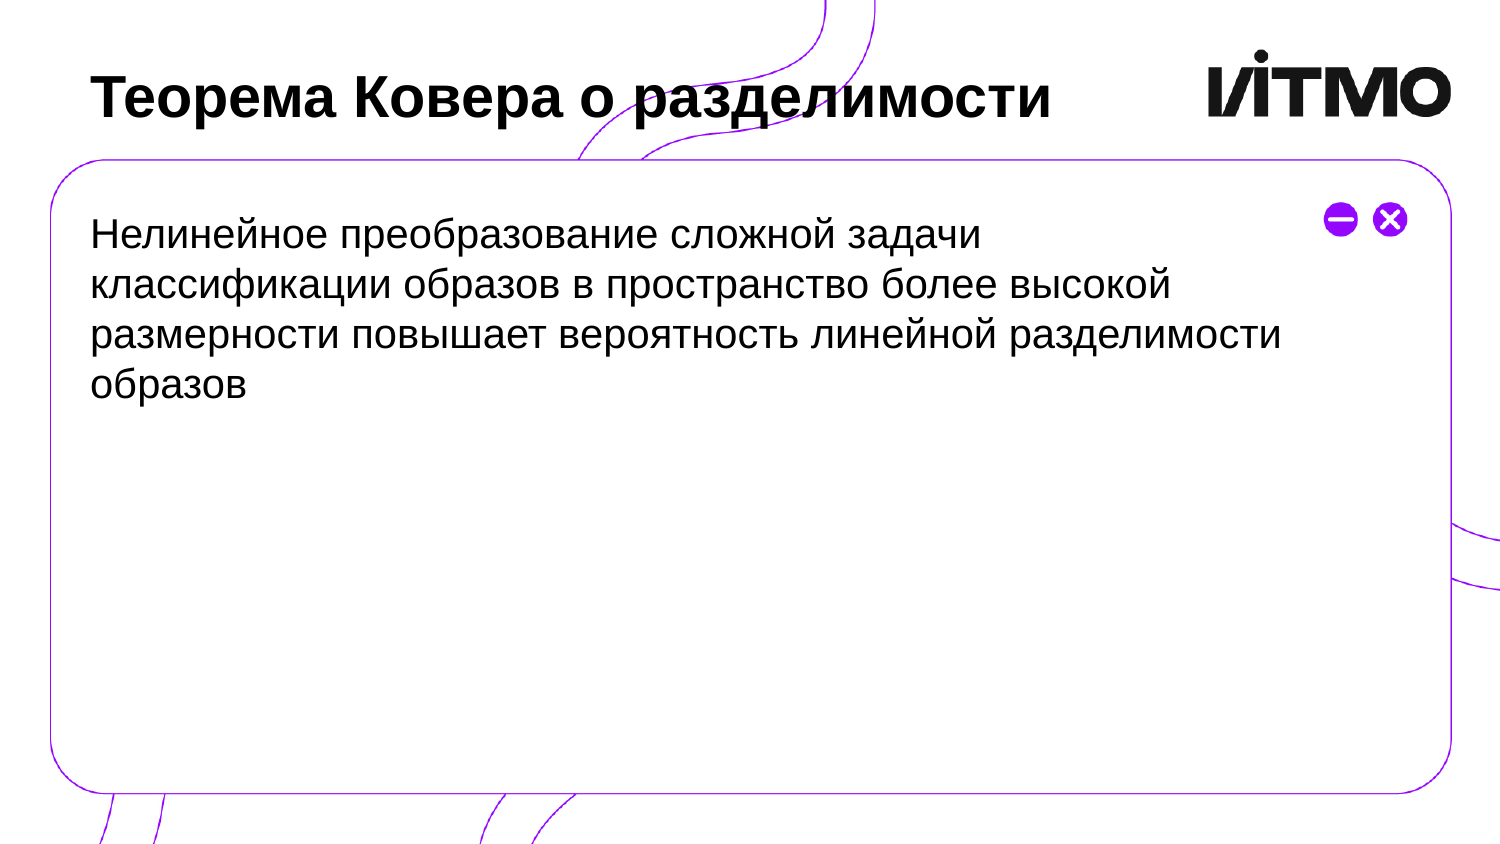

# Теорема Ковера о разделимости
Нелинейное преобразование сложной задачи классификации образов в пространство более высокой размерности повышает вероятность линейной разделимости образов